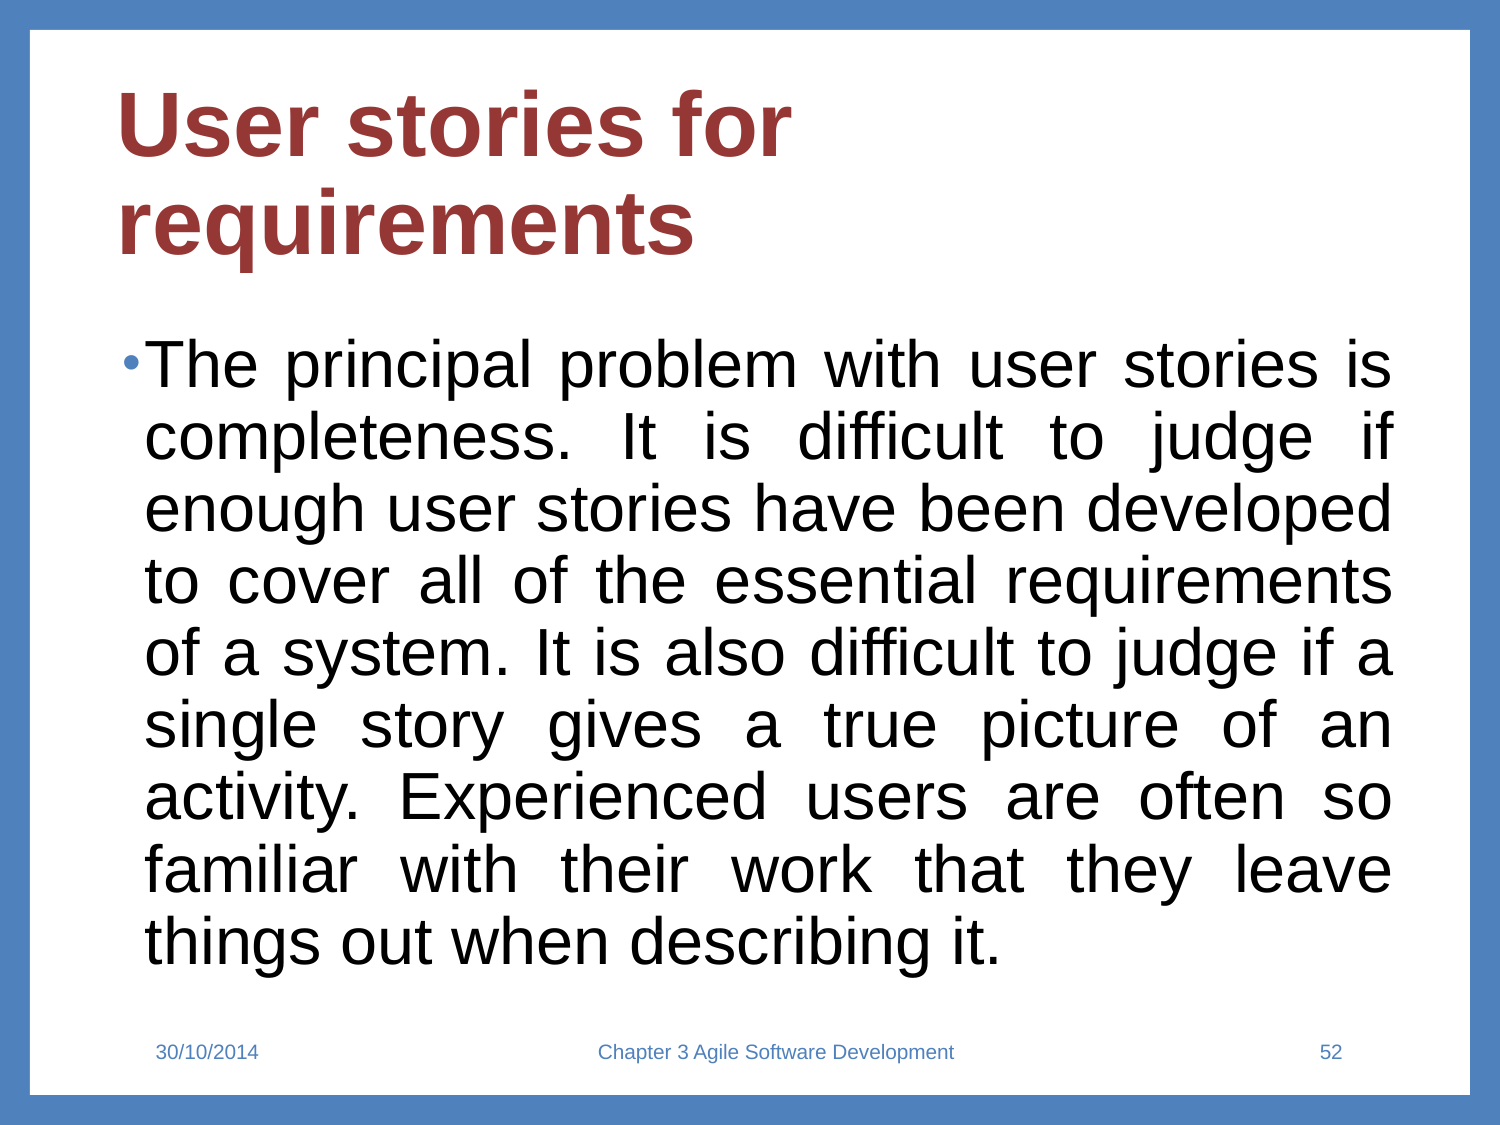

# User stories for requirements
The principal problem with user stories is completeness. It is difficult to judge if enough user stories have been developed to cover all of the essential requirements of a system. It is also difficult to judge if a single story gives a true picture of an activity. Experienced users are often so familiar with their work that they leave things out when describing it.
30/10/2014
Chapter 3 Agile Software Development
52